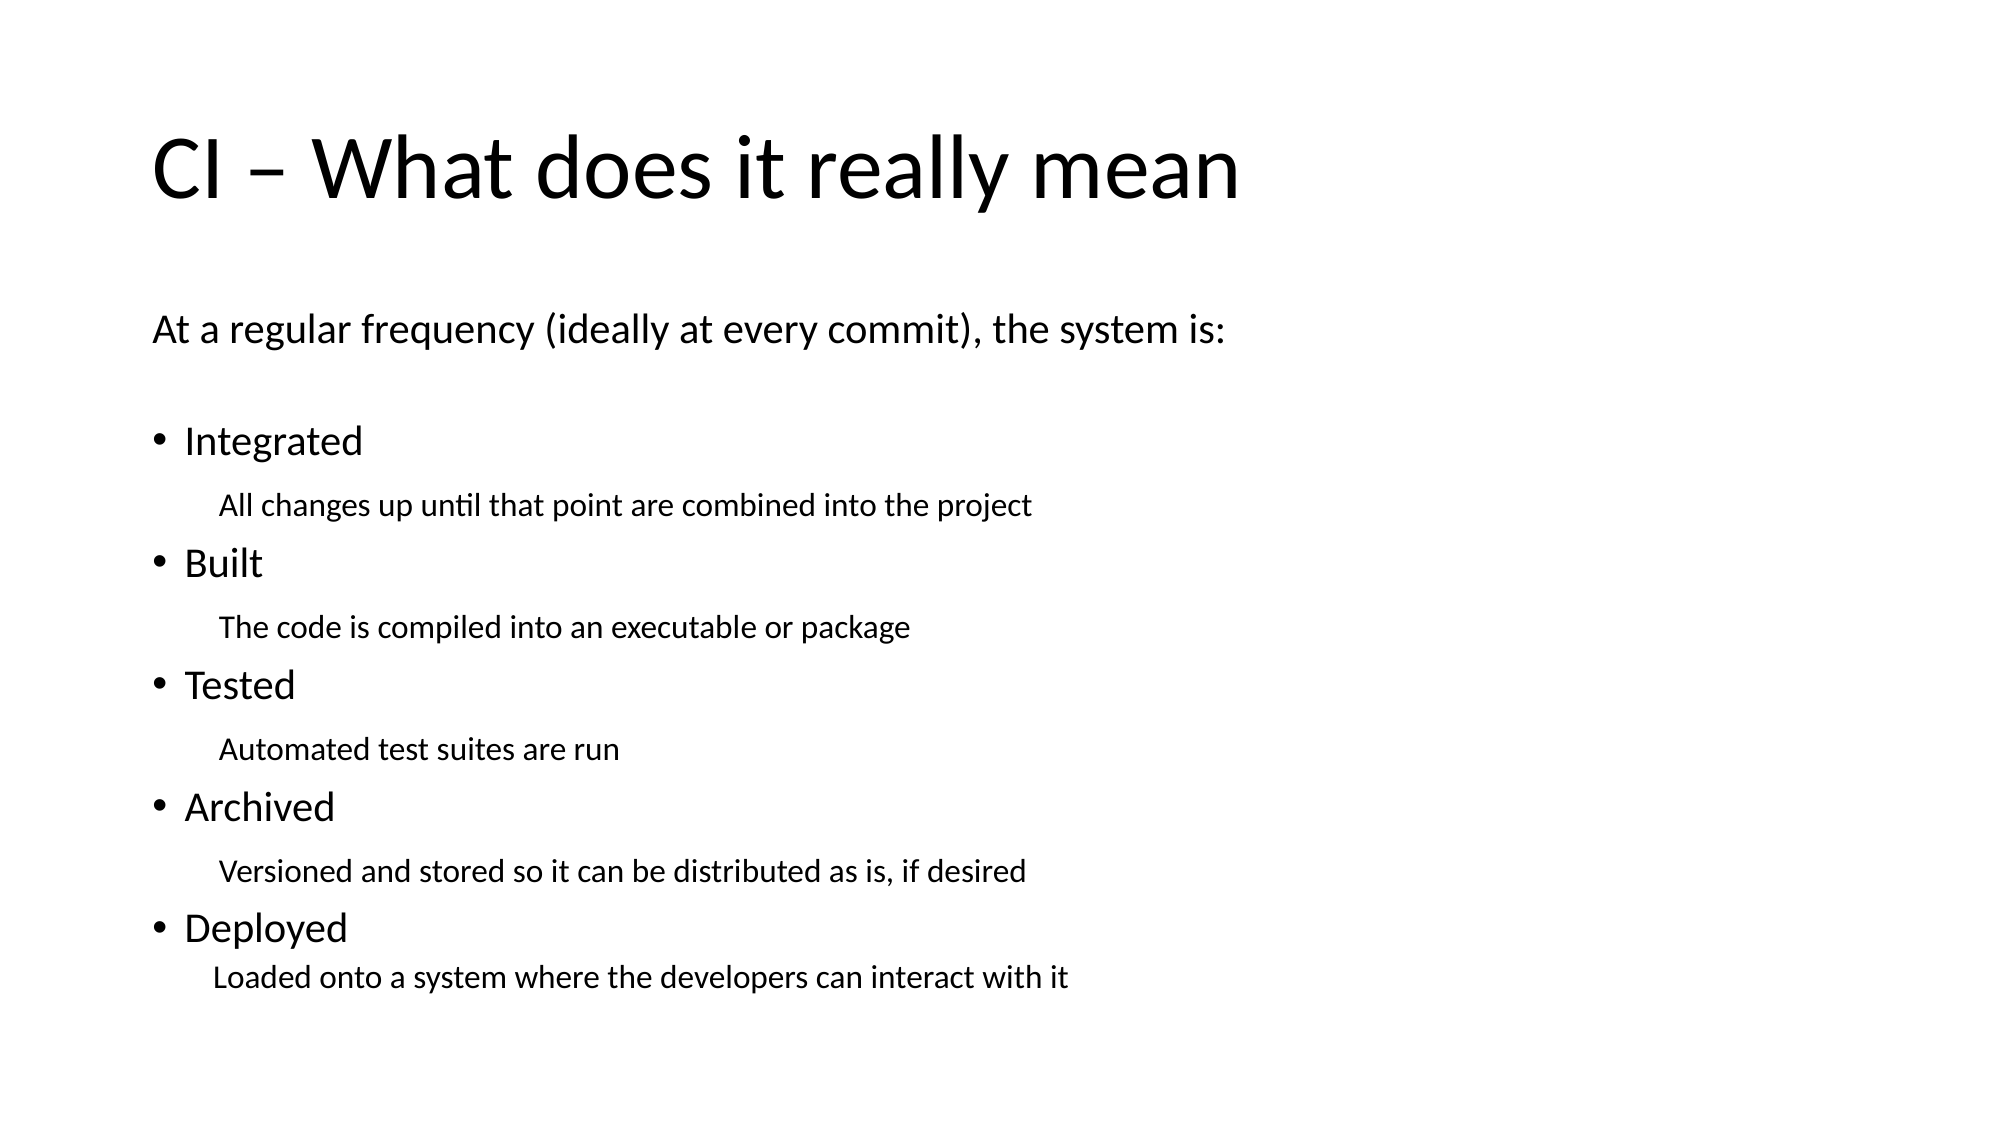

# CI – What does it really mean
At a regular frequency (ideally at every commit), the system is:
Integrated
       All changes up until that point are combined into the project
Built
       The code is compiled into an executable or package
Tested
       Automated test suites are run
Archived
       Versioned and stored so it can be distributed as is, if desired
Deployed
   Loaded onto a system where the developers can interact with it